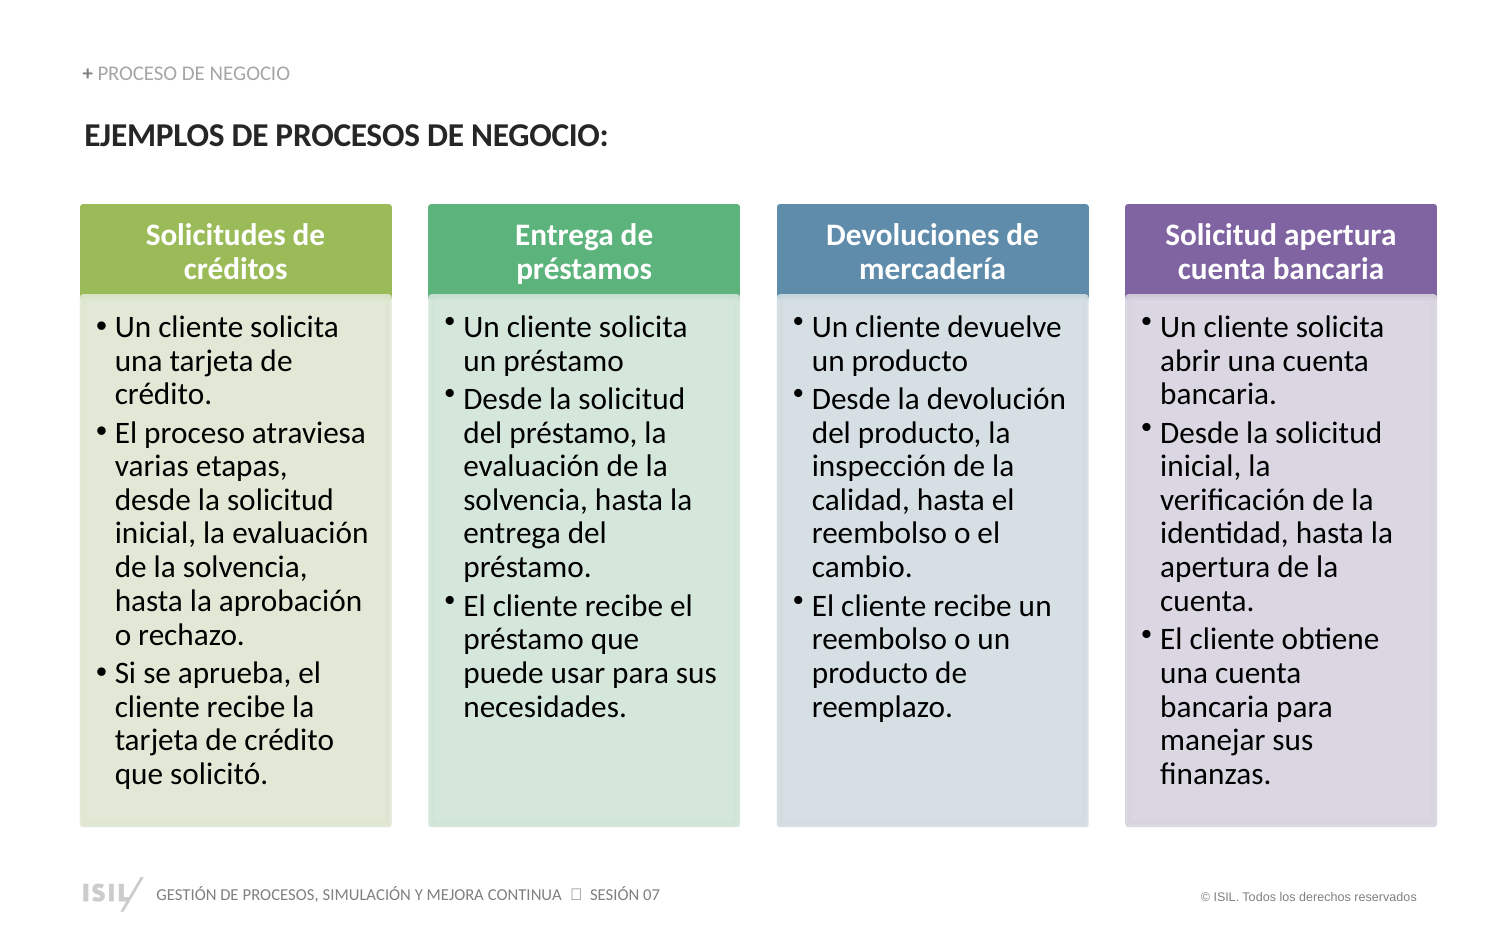

+ PROCESO DE NEGOCIO
EJEMPLOS DE PROCESOS DE NEGOCIO:
Solicitudes de créditos
Un cliente solicita una tarjeta de crédito.
El proceso atraviesa varias etapas, desde la solicitud inicial, la evaluación de la solvencia, hasta la aprobación o rechazo.
Si se aprueba, el cliente recibe la tarjeta de crédito que solicitó.
Entrega de préstamos
Un cliente solicita un préstamo
Desde la solicitud del préstamo, la evaluación de la solvencia, hasta la entrega del préstamo.
El cliente recibe el préstamo que puede usar para sus necesidades.
Devoluciones de mercadería
Un cliente devuelve un producto
Desde la devolución del producto, la inspección de la calidad, hasta el reembolso o el cambio.
El cliente recibe un reembolso o un producto de reemplazo.
Solicitud apertura cuenta bancaria
Un cliente solicita abrir una cuenta bancaria.
Desde la solicitud inicial, la verificación de la identidad, hasta la apertura de la cuenta.
El cliente obtiene una cuenta bancaria para manejar sus finanzas.